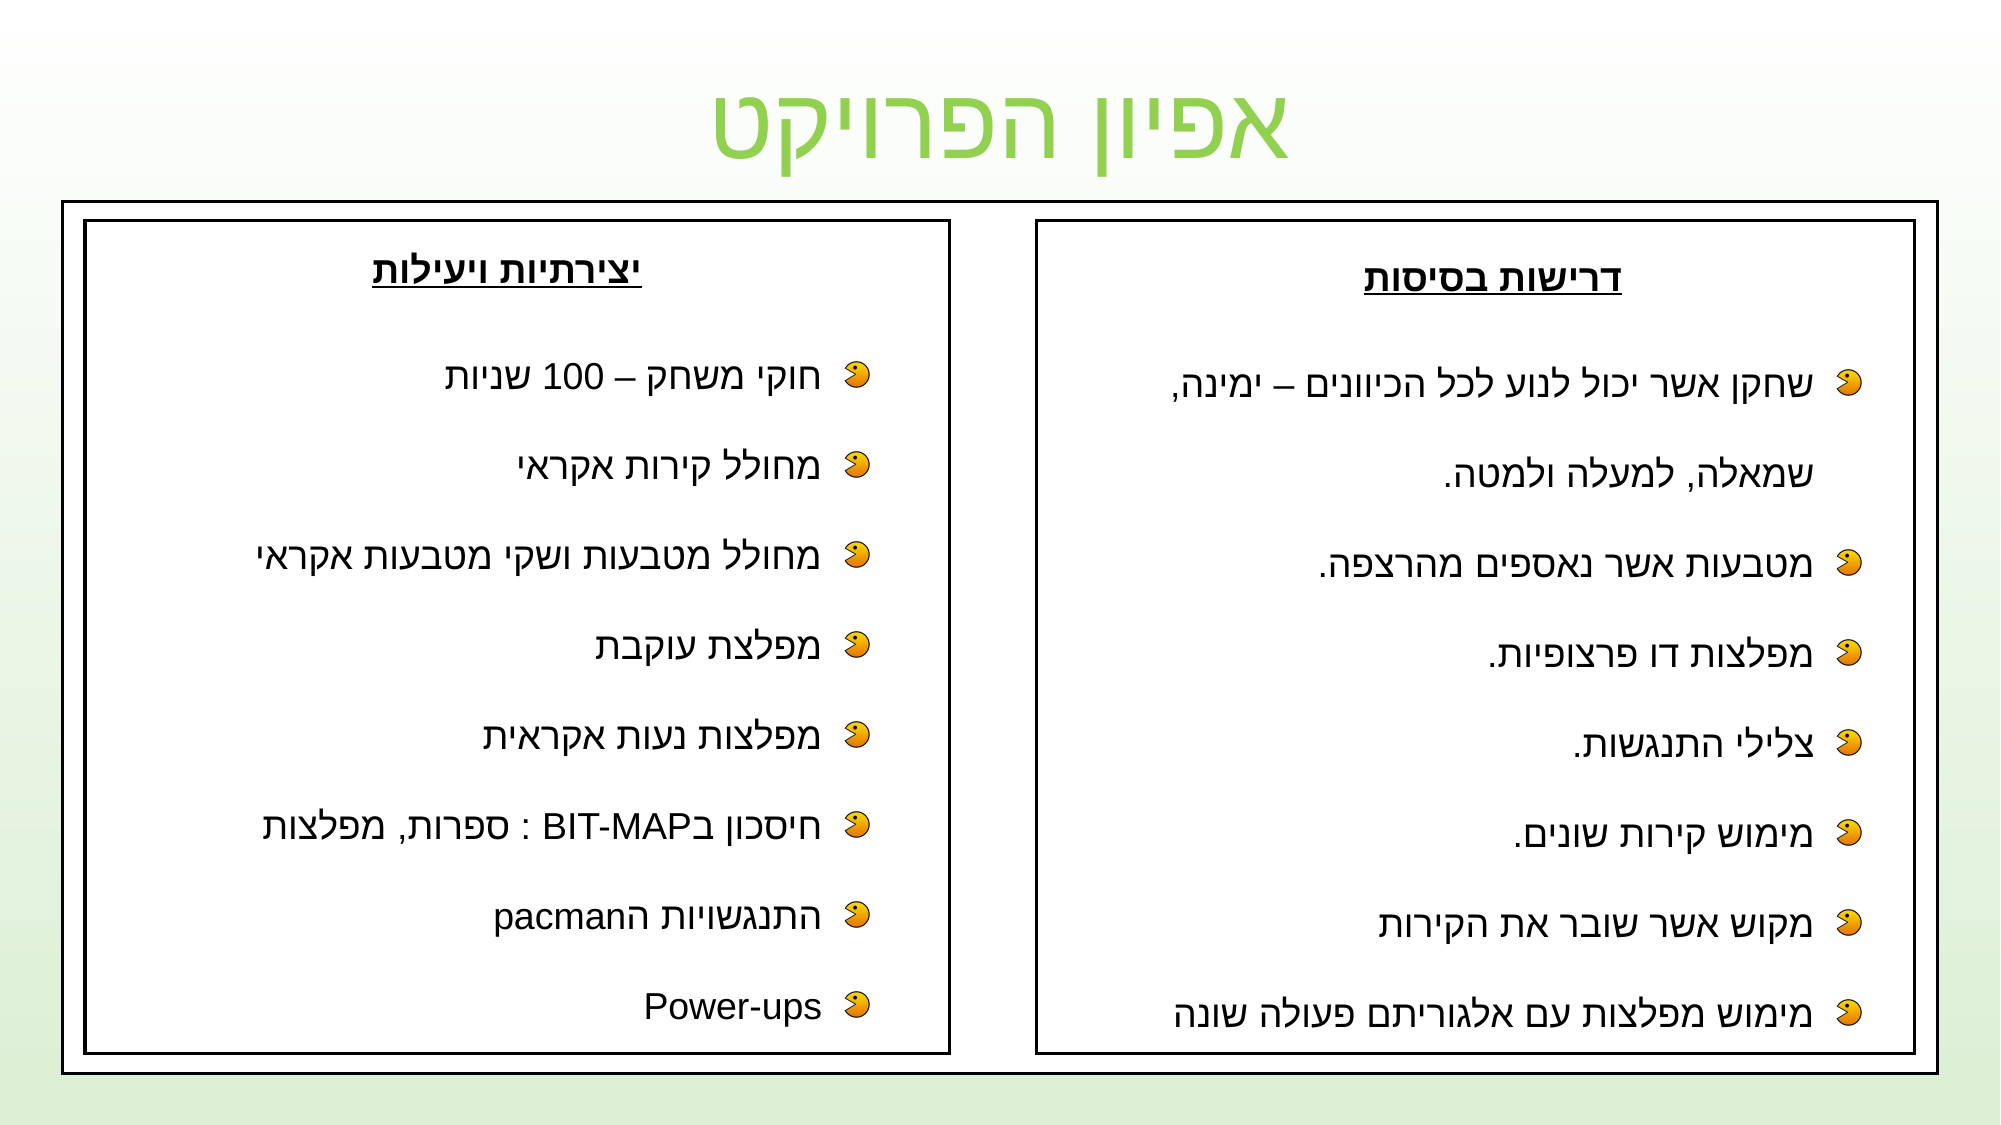

אפיון הפרויקט

יצירתיות ויעילות
חוקי משחק – 100 שניות
מחולל קירות אקראי
מחולל מטבעות ושקי מטבעות אקראי
מפלצת עוקבת
מפלצות נעות אקראית
חיסכון בBIT-MAP : ספרות, מפלצות
התנגשויות הpacman
Power-ups

דרישות בסיסות
שחקן אשר יכול לנוע לכל הכיוונים – ימינה, שמאלה, למעלה ולמטה.
מטבעות אשר נאספים מהרצפה.
מפלצות דו פרצופיות.
צלילי התנגשות.
מימוש קירות שונים.
מקוש אשר שובר את הקירות
מימוש מפלצות עם אלגוריתם פעולה שונה